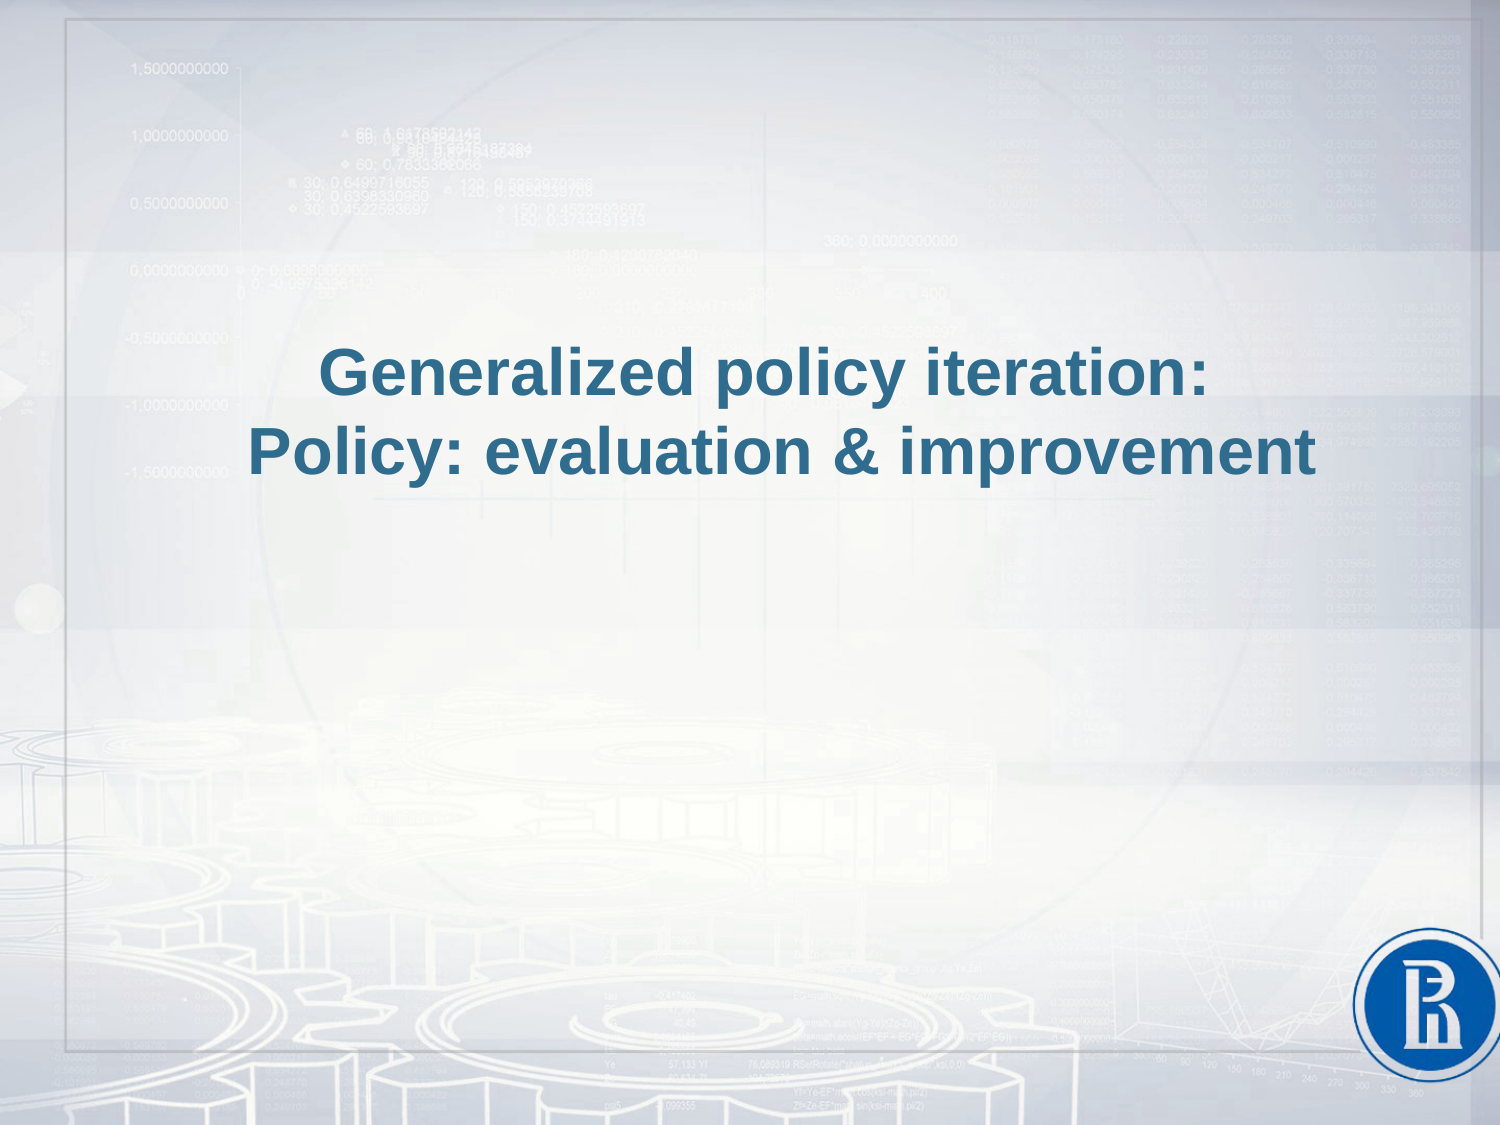

# Generalized policy iteration: Policy: evaluation & improvement